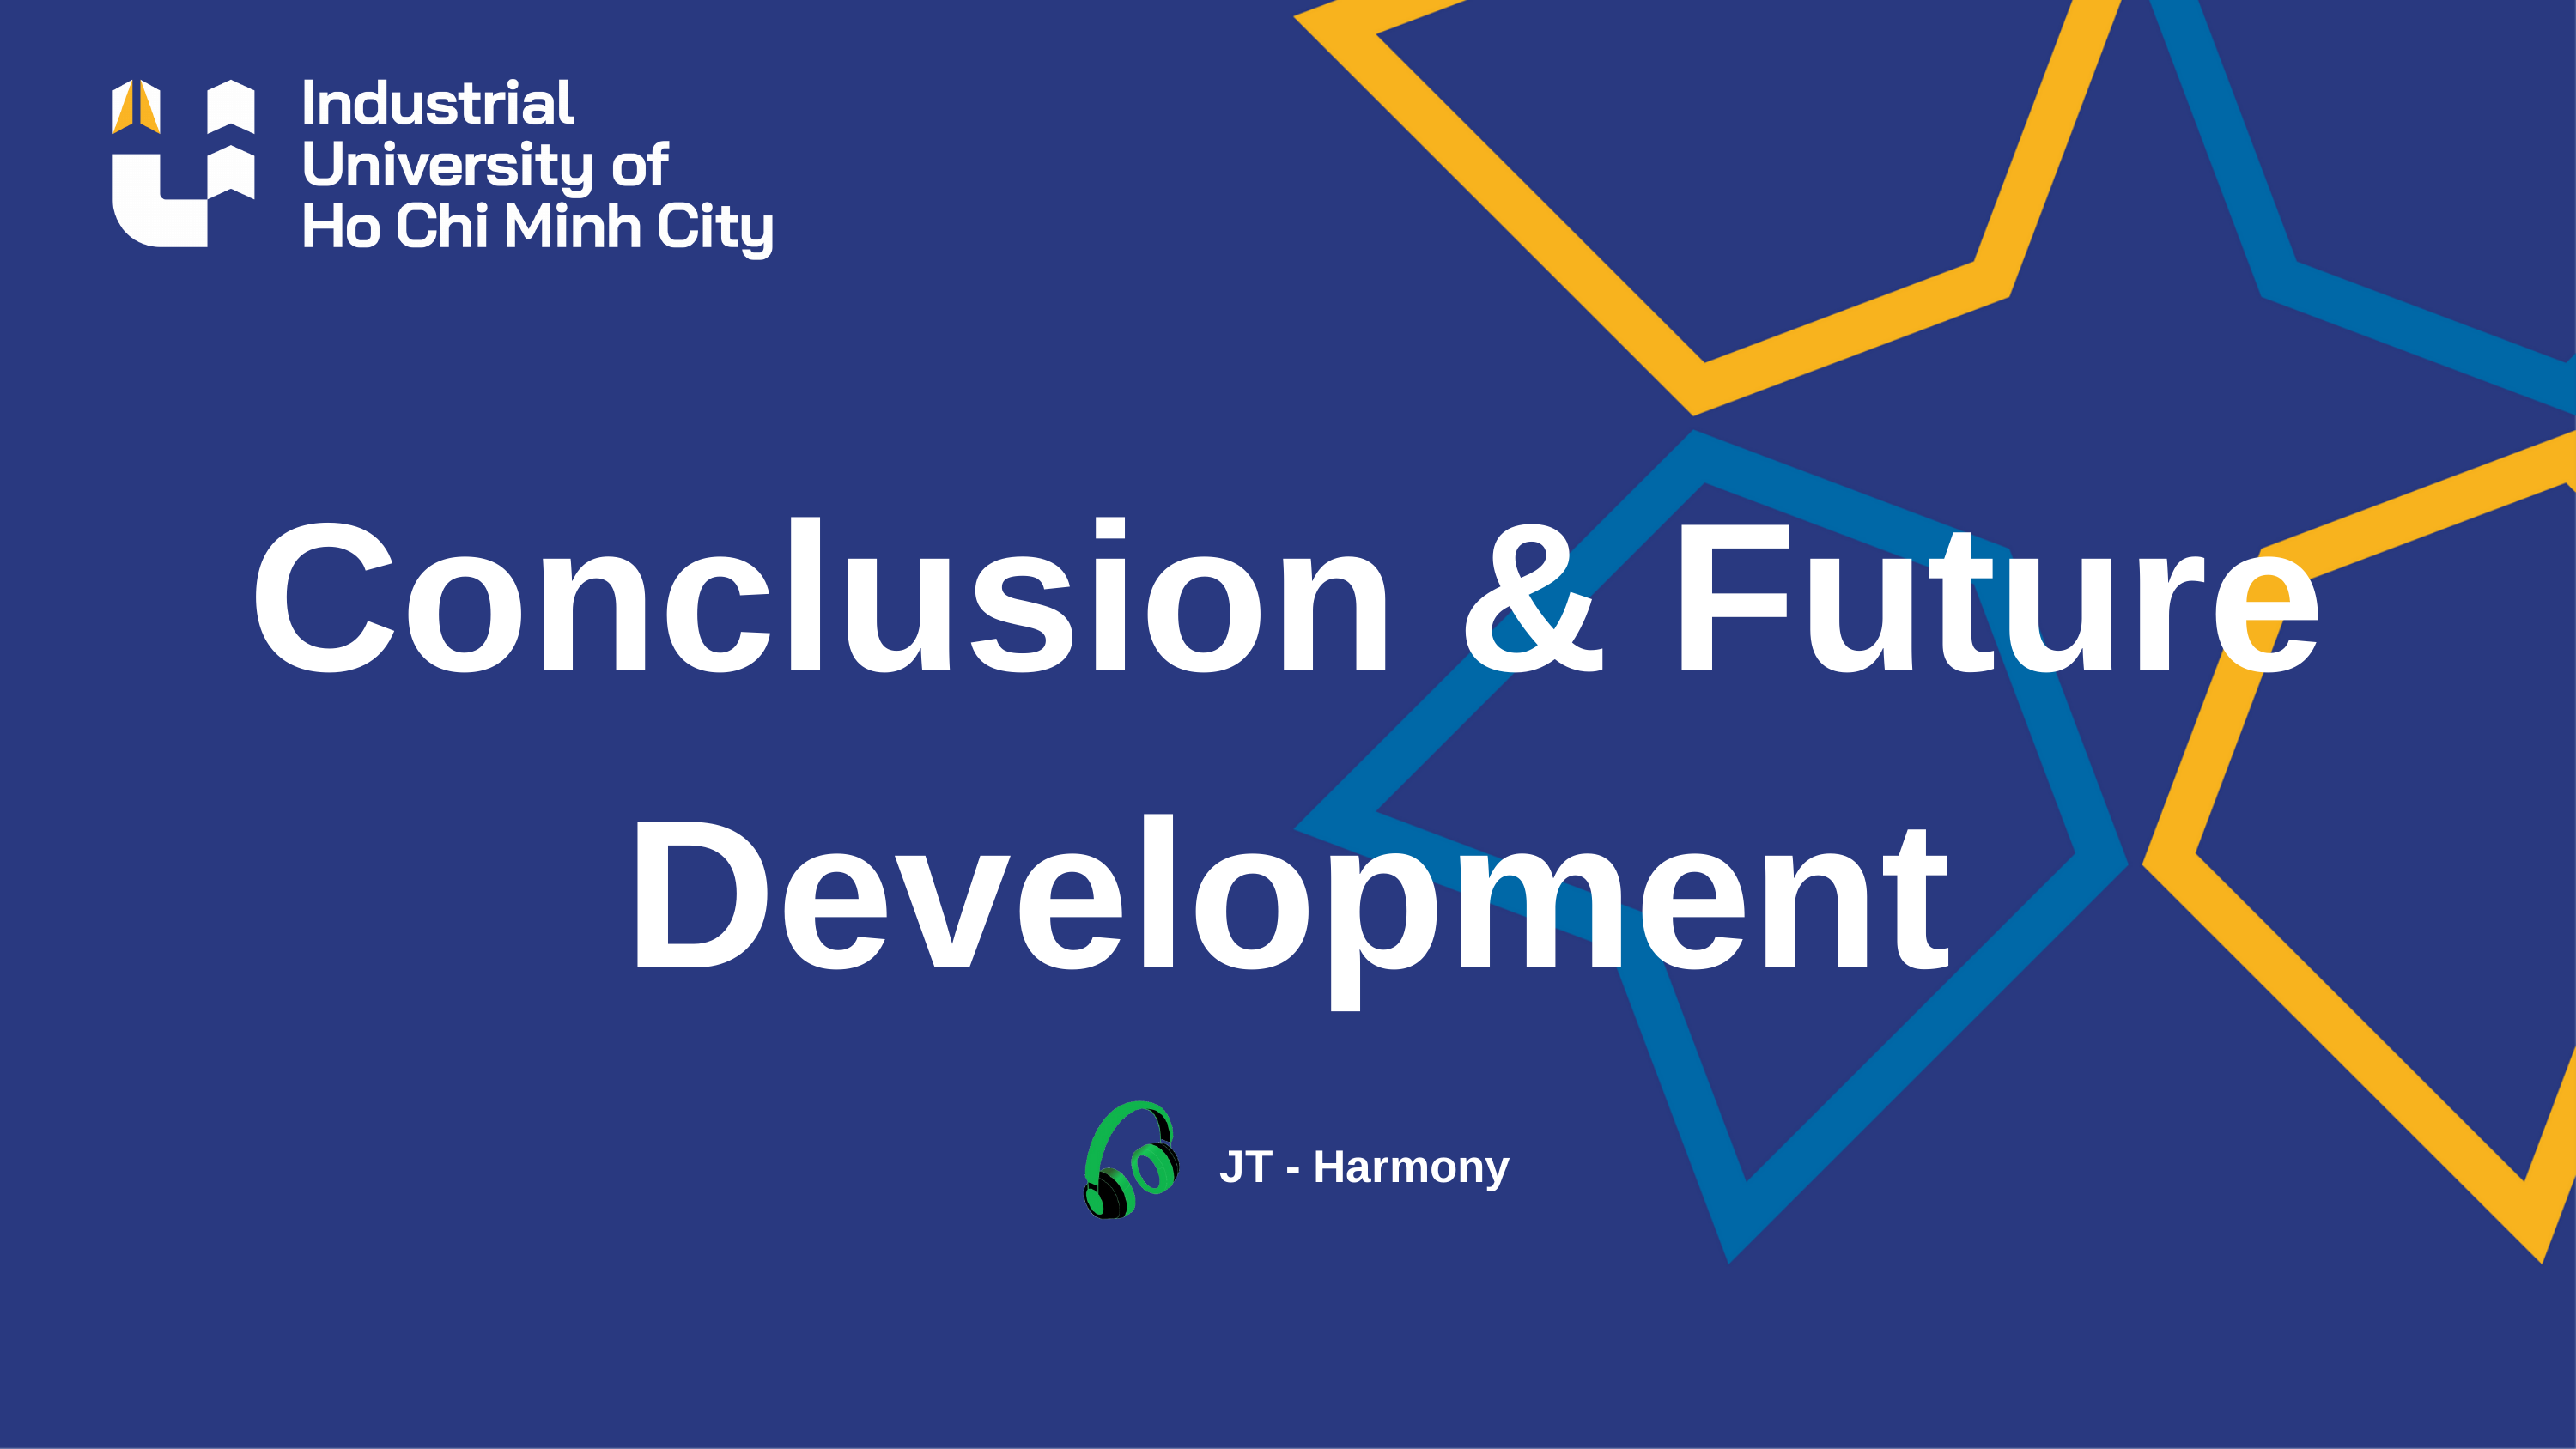

Conclusion & Future Development

JT - Harmony